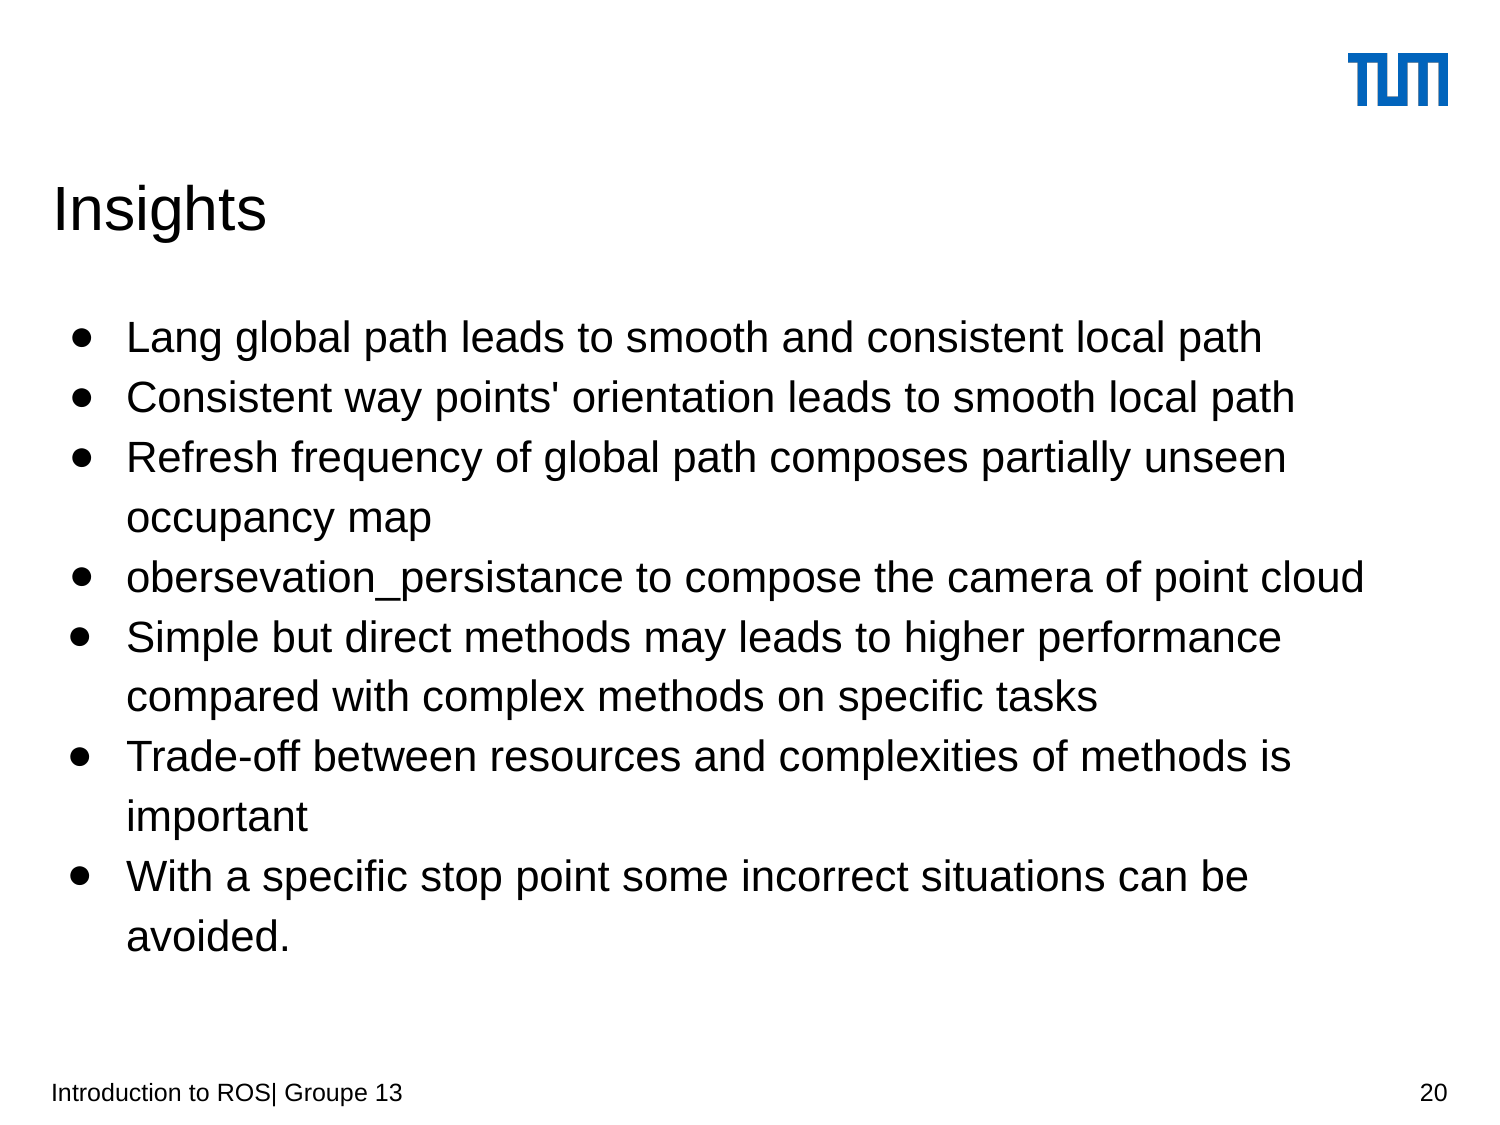

# Insights
Lang global path leads to smooth and consistent local path
Consistent way points' orientation leads to smooth local path
Refresh frequency of global path composes partially unseen occupancy map
obersevation_persistance to compose the camera of point cloud
Simple but direct methods may leads to higher performance compared with complex methods on specific tasks
Trade-off between resources and complexities of methods is important
With a specific stop point some incorrect situations can be avoided.
Introduction to ROS| Groupe 13
20